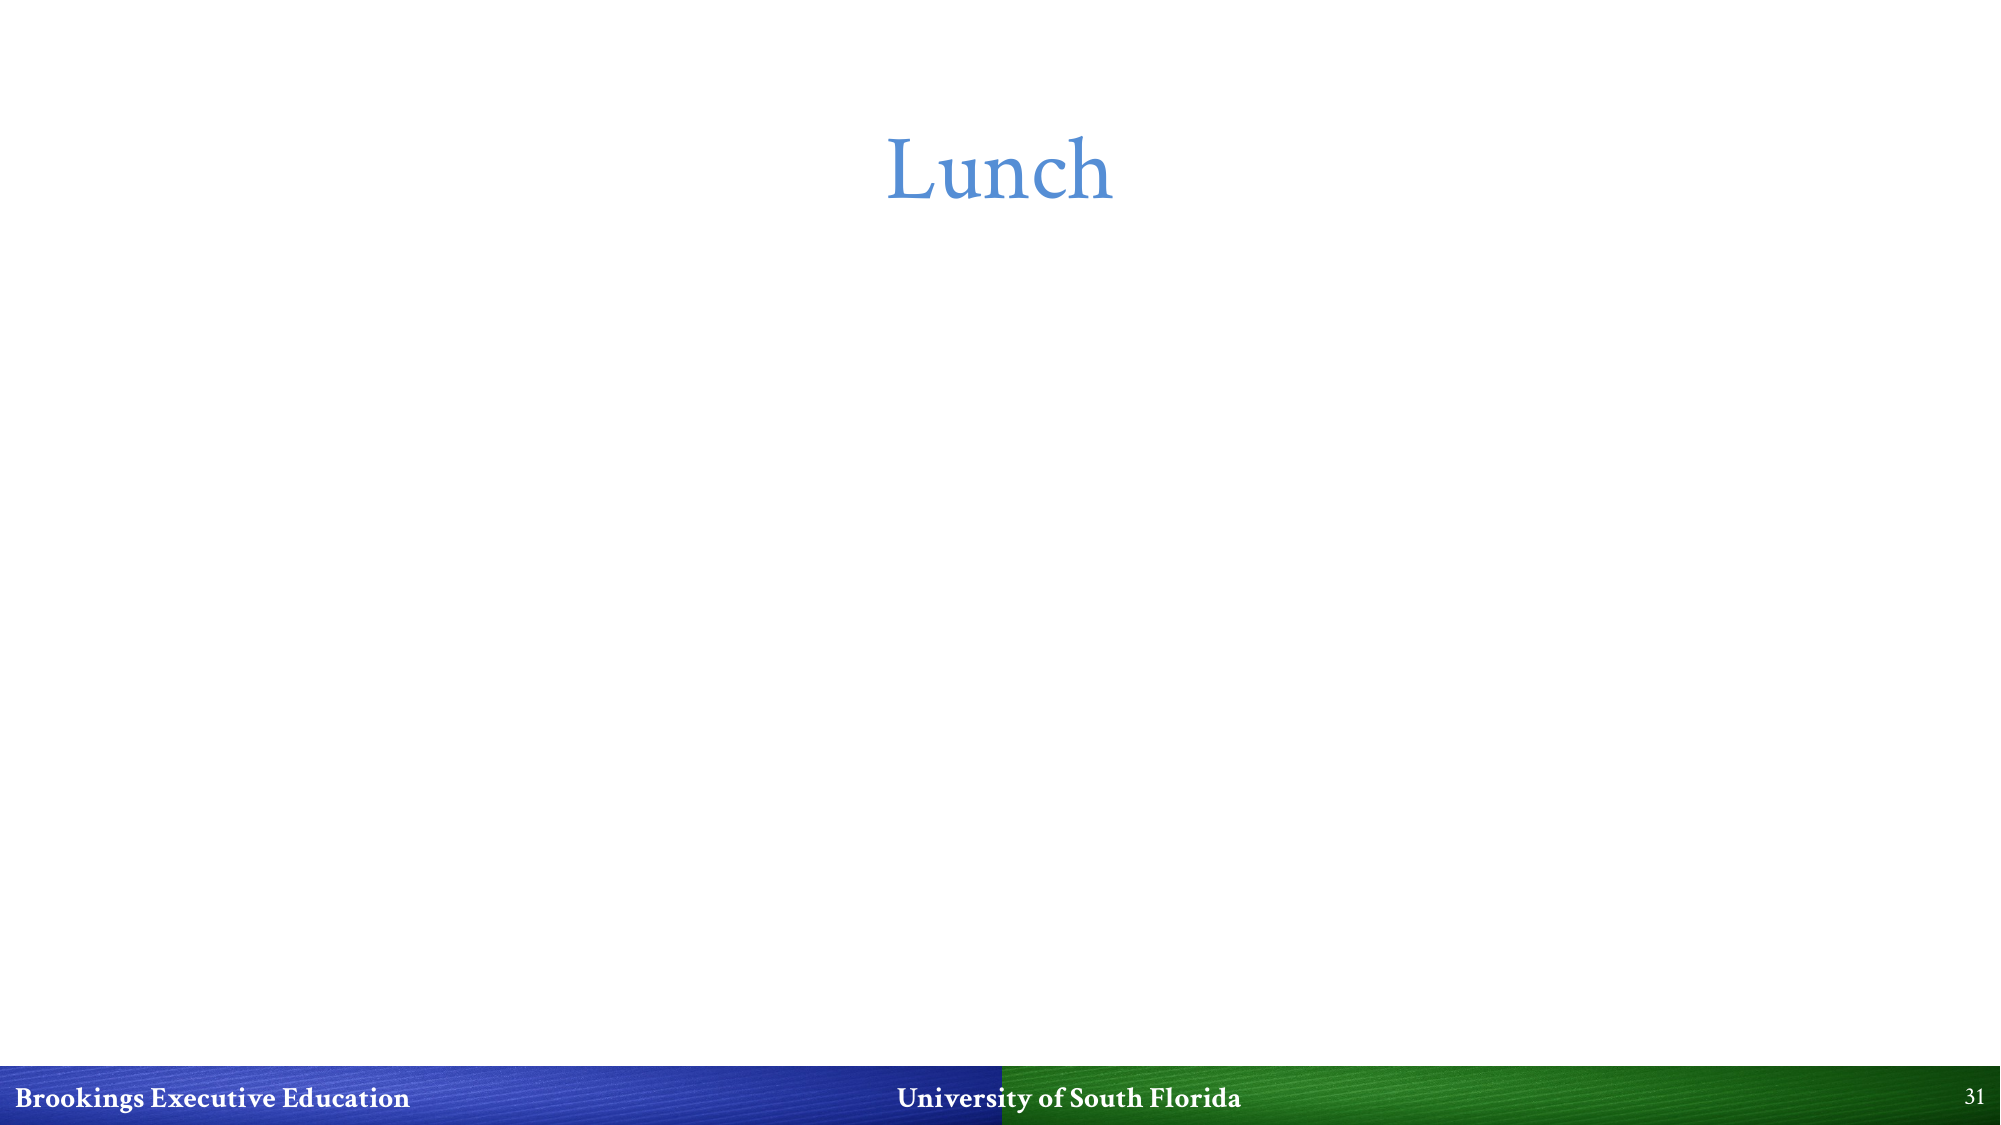

# Lunch

31
Brookings Executive Education                              		                University of South Florida